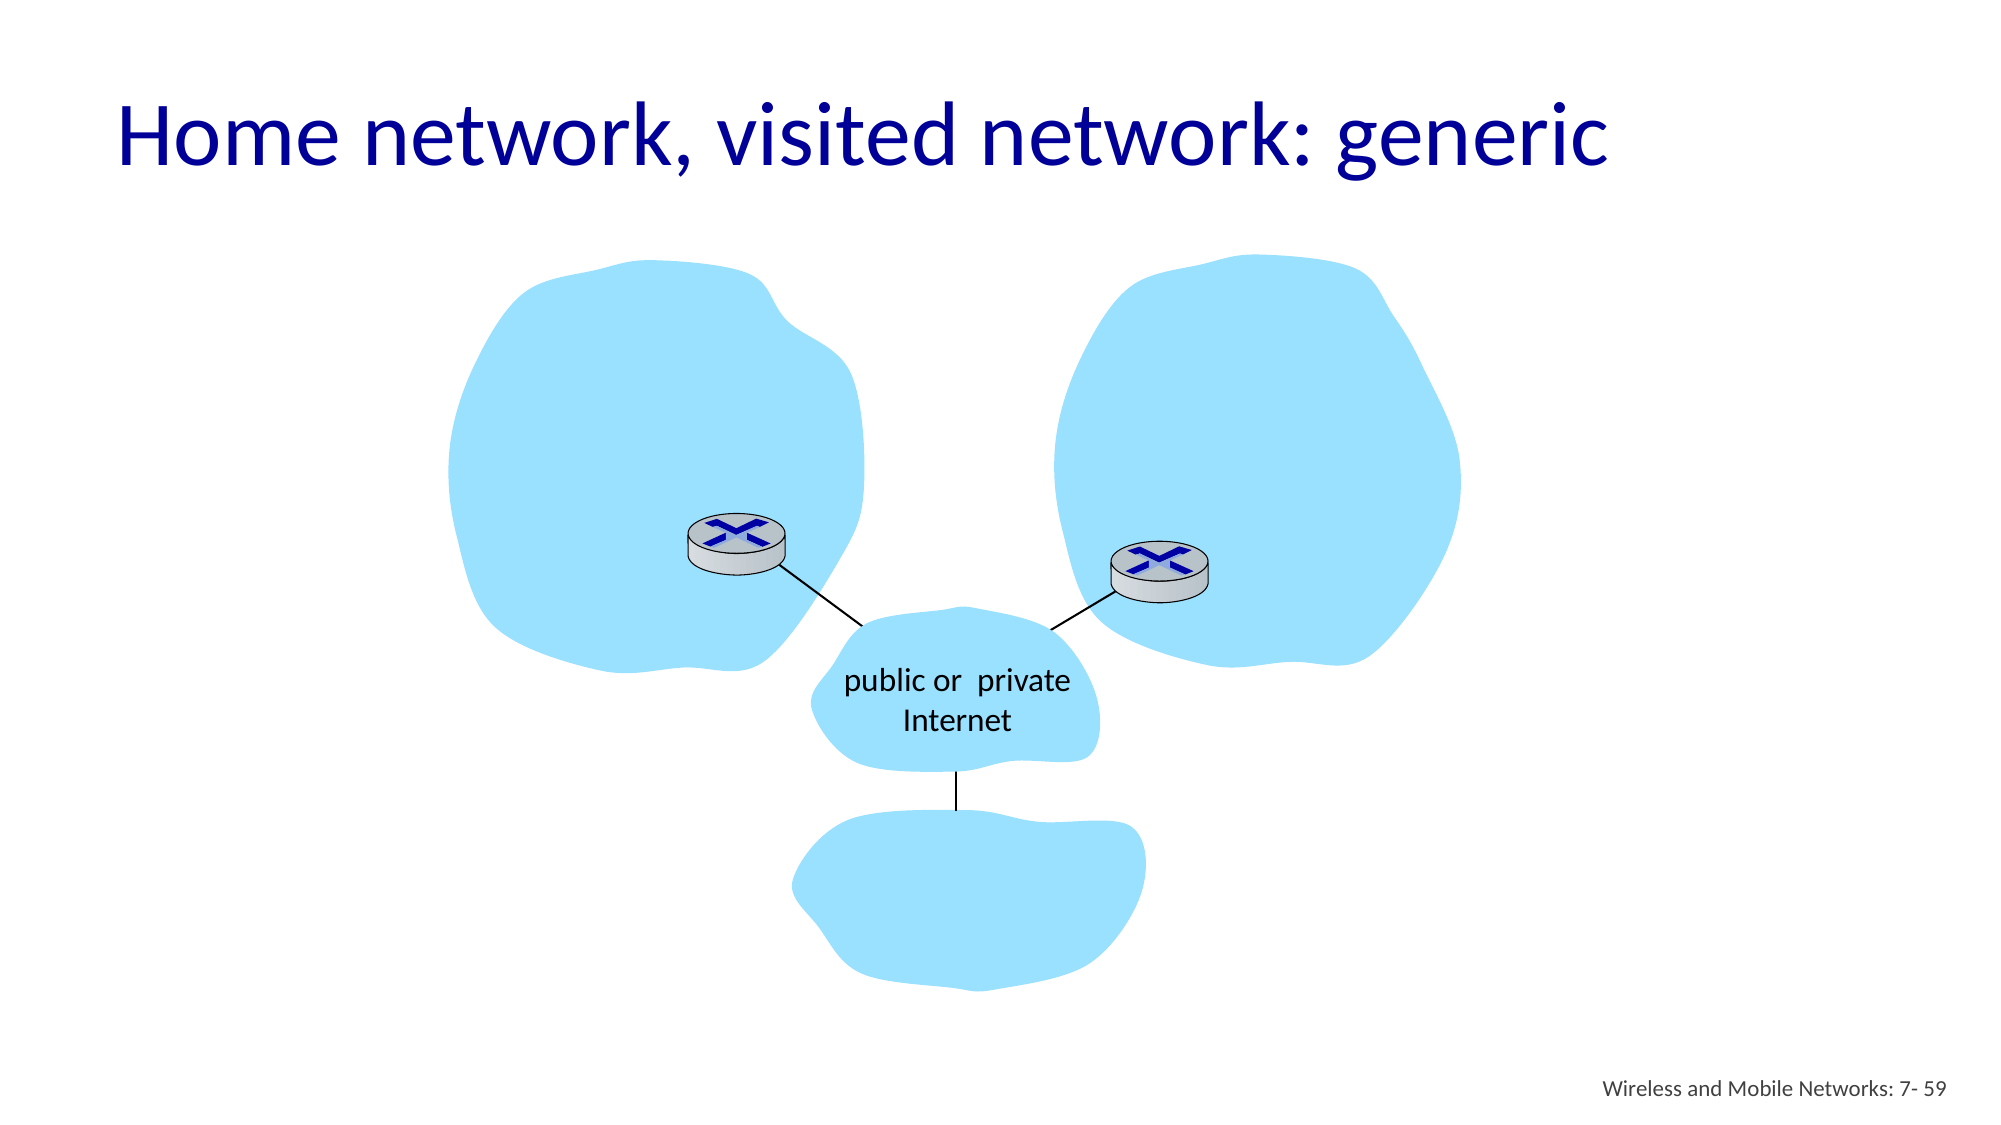

# Home network, visited network: generic

public or  private Internet
Home gateway

Wireless and Mobile Networks: 7- 59